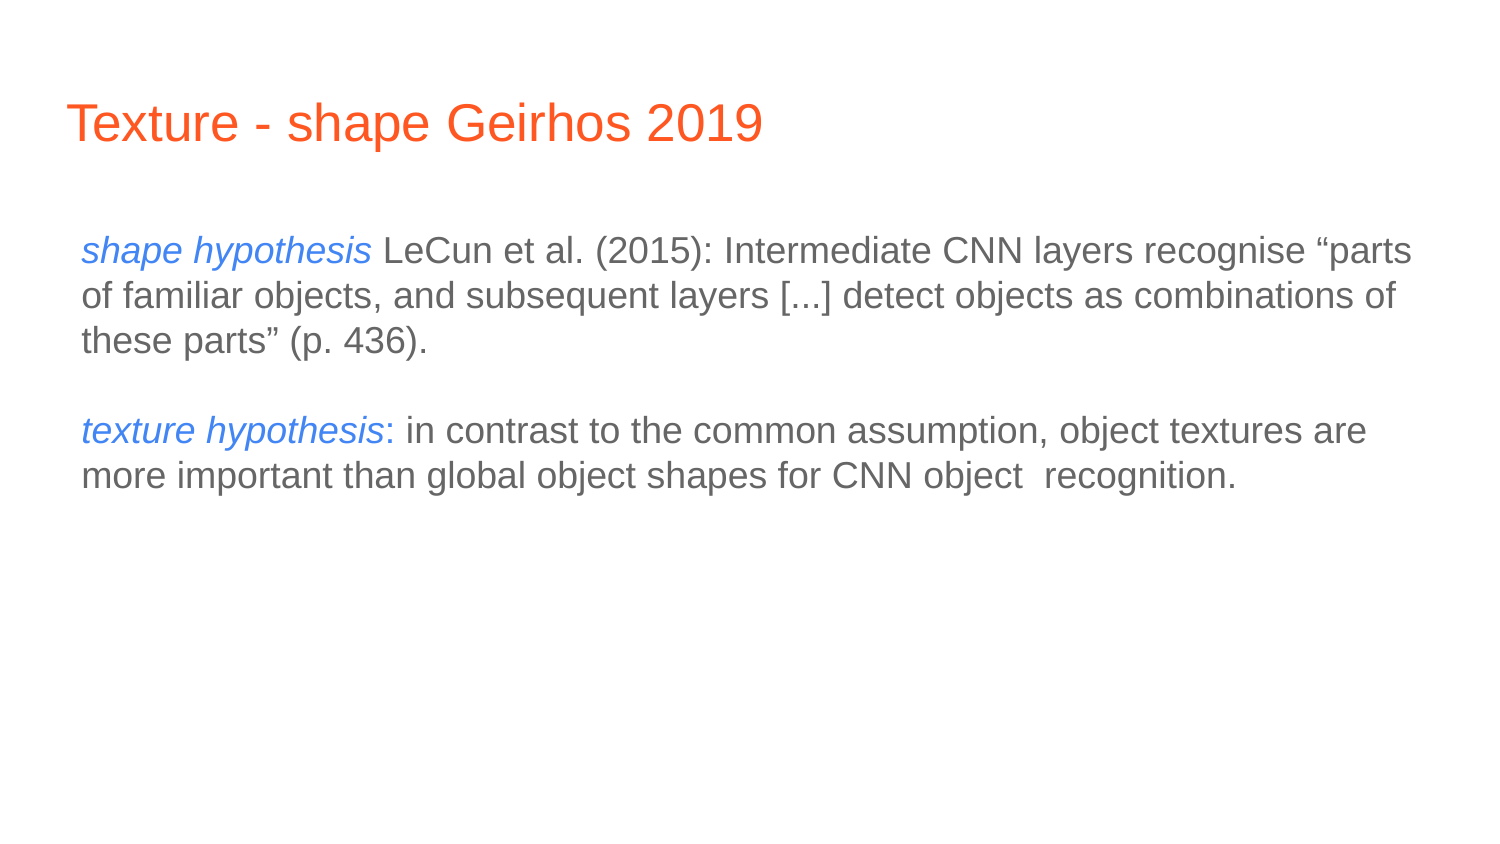

# Texture - shape Geirhos 2019
shape hypothesis LeCun et al. (2015): Intermediate CNN layers recognise “parts of familiar objects, and subsequent layers [...] detect objects as combinations of these parts” (p. 436).

texture hypothesis: in contrast to the common assumption, object textures are more important than global object shapes for CNN object  recognition.